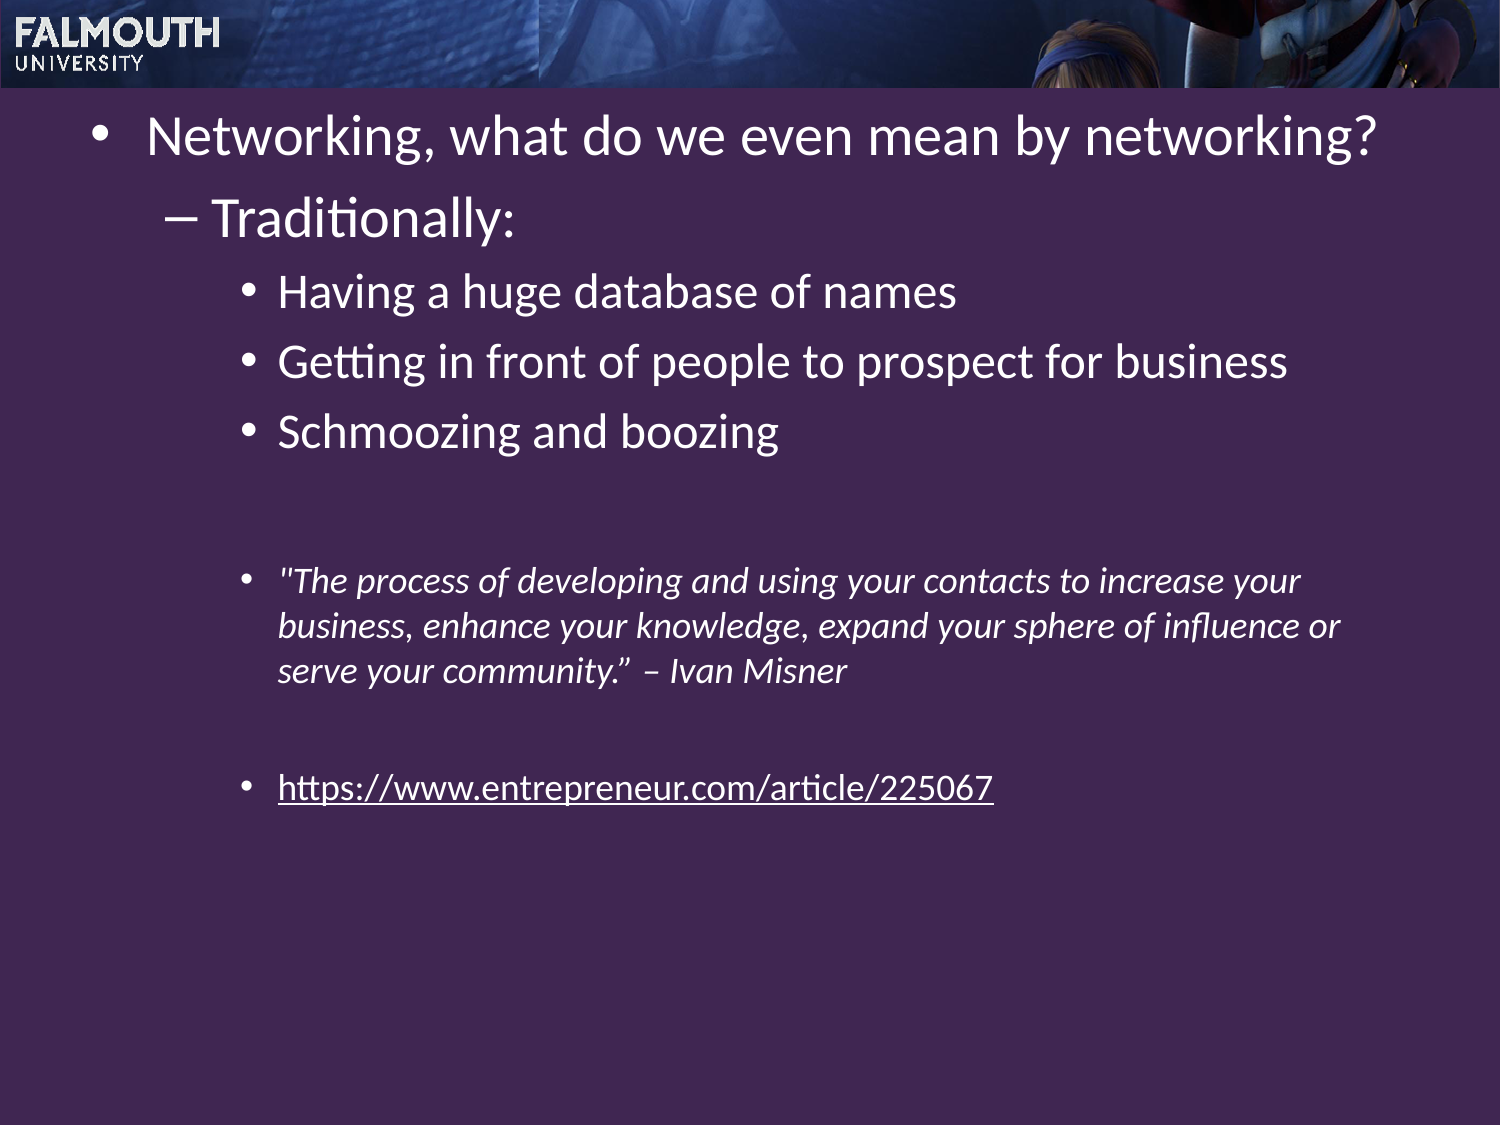

Networking, what do we even mean by networking?
Traditionally:
Having a huge database of names
Getting in front of people to prospect for business
Schmoozing and boozing

"The process of developing and using your contacts to increase your business, enhance your knowledge, expand your sphere of influence or serve your community.” – Ivan Misner

https://www.entrepreneur.com/article/225067